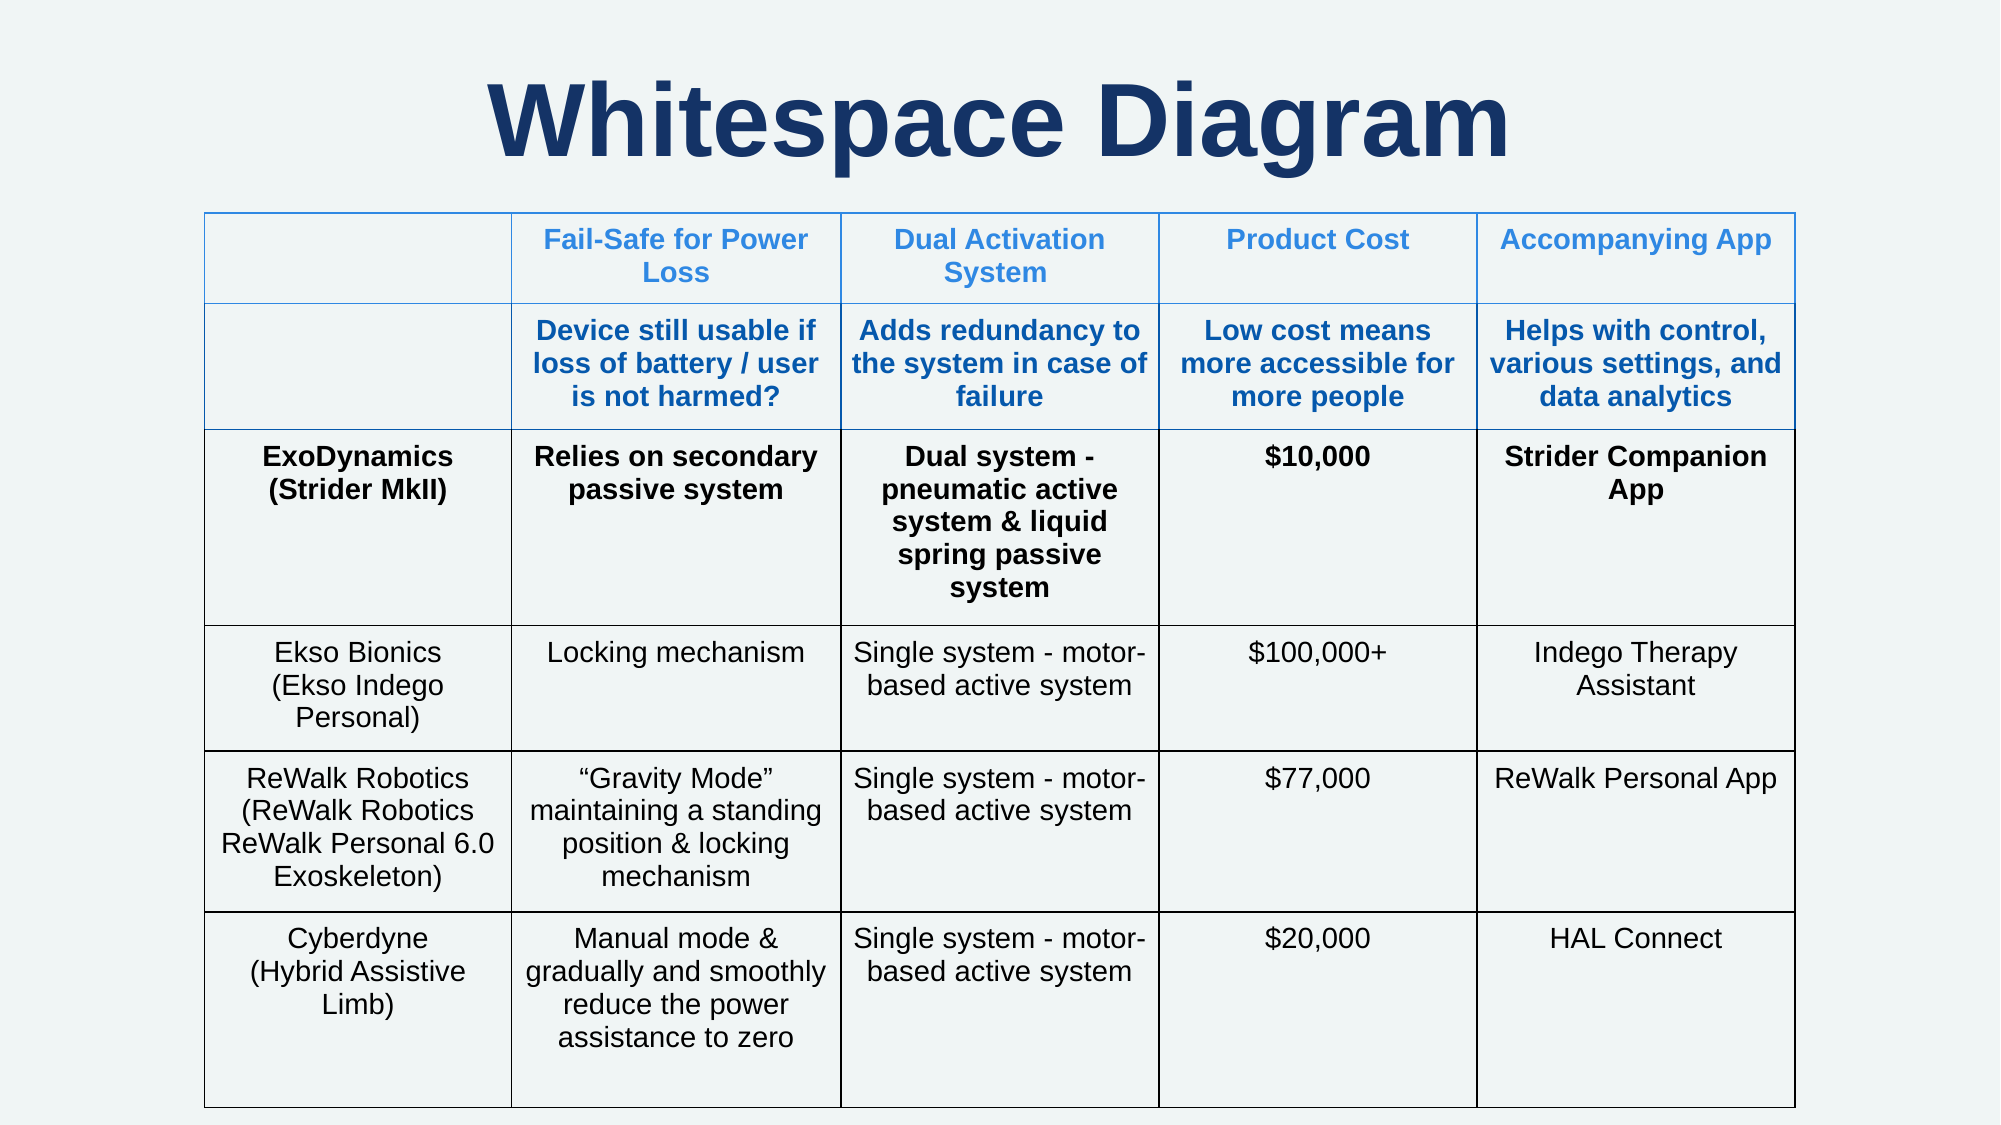

# Whitespace Diagram
|  | Fail-Safe for Power Loss | Dual Activation System | Product Cost | Accompanying App |
| --- | --- | --- | --- | --- |
|  | Device still usable if loss of battery / user is not harmed? | Adds redundancy to the system in case of failure | Low cost means more accessible for more people | Helps with control, various settings, and data analytics |
| ExoDynamics (Strider MkII) | Relies on secondary passive system | Dual system - pneumatic active system & liquid spring passive system | $10,000 | Strider Companion App |
| Ekso Bionics (Ekso Indego Personal) | Locking mechanism | Single system - motor-based active system | $100,000+ | Indego Therapy Assistant |
| ReWalk Robotics (ReWalk Robotics ReWalk Personal 6.0 Exoskeleton) | “Gravity Mode” maintaining a standing position & locking mechanism | Single system - motor-based active system | $77,000 | ReWalk Personal App |
| Cyberdyne (Hybrid Assistive Limb) | Manual mode & gradually and smoothly reduce the power assistance to zero | Single system - motor-based active system | $20,000 | HAL Connect |